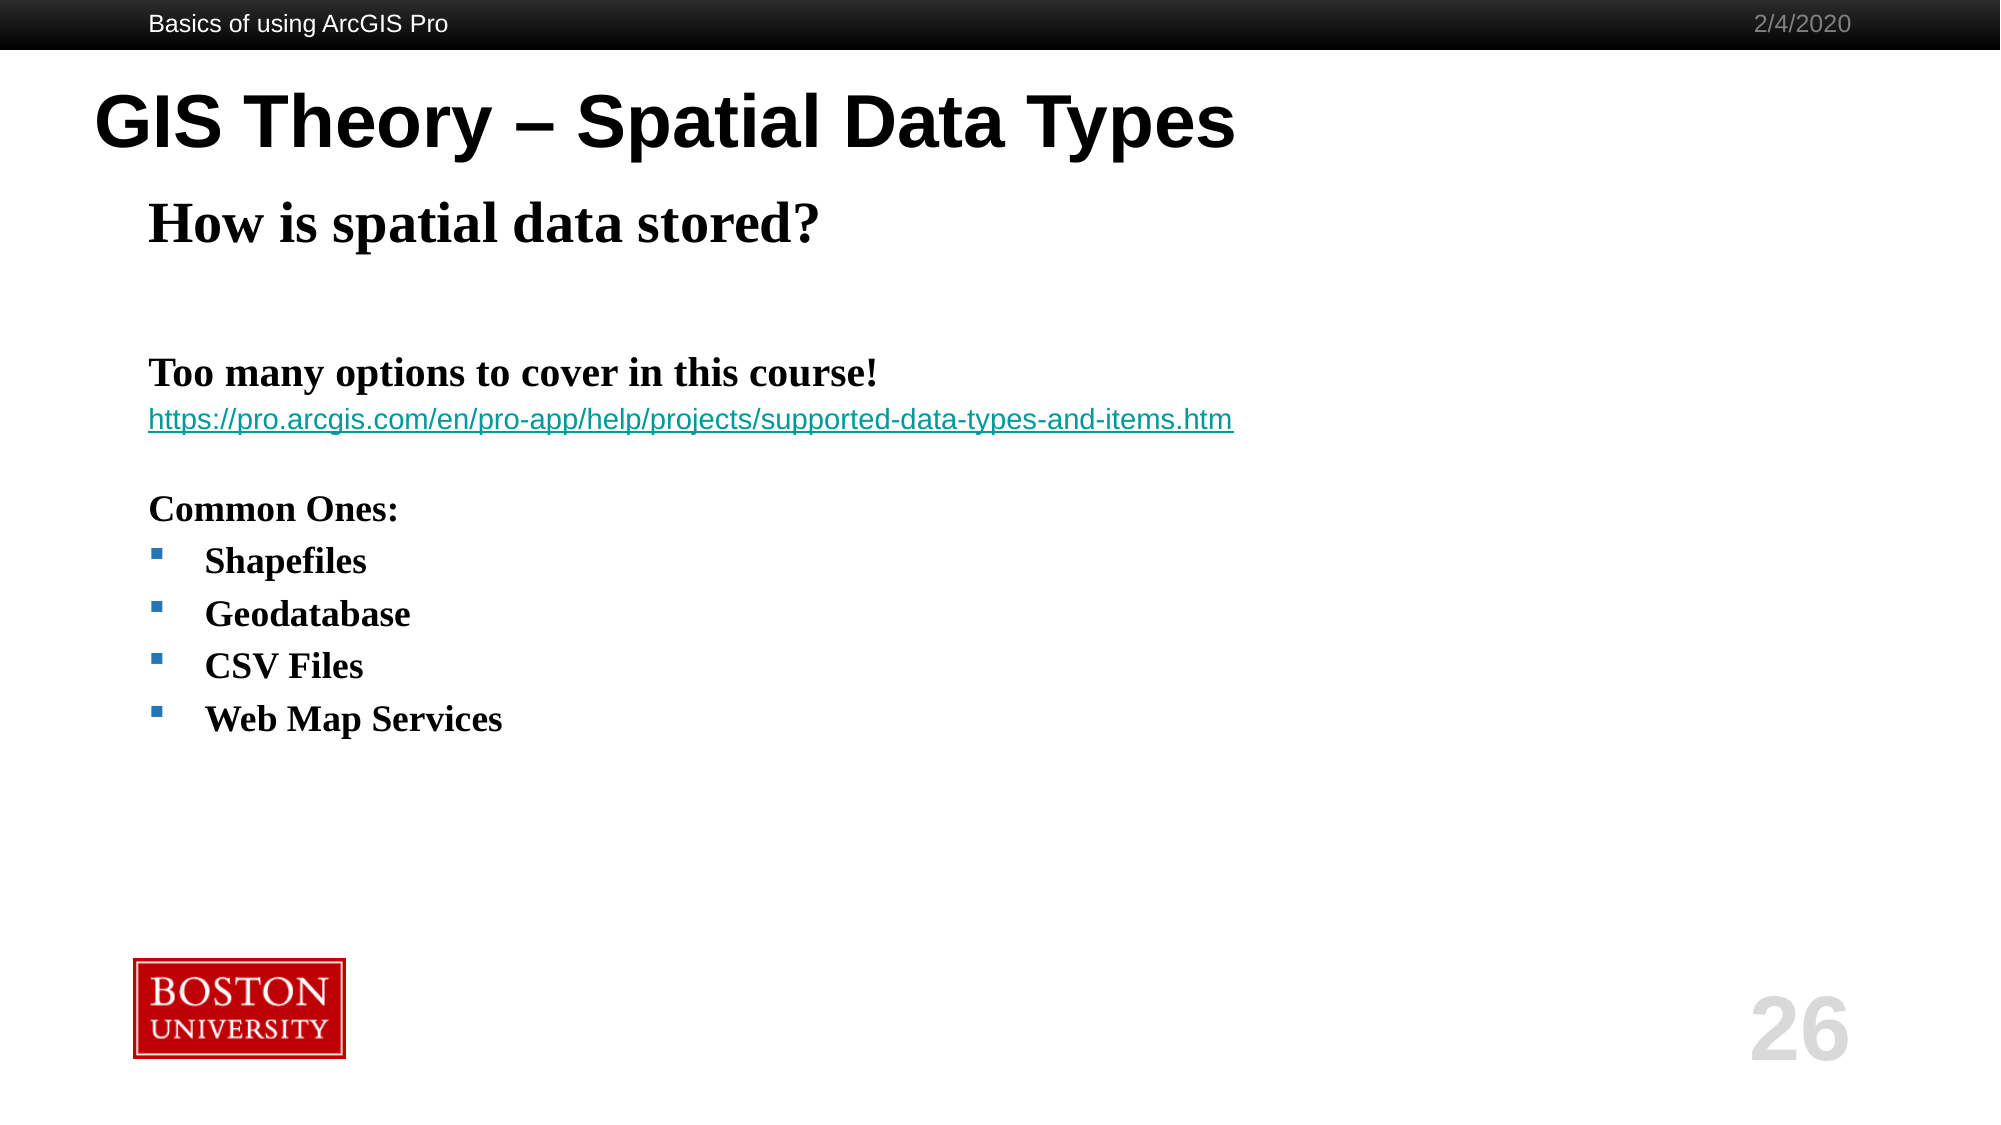

Basics of using ArcGIS Pro
2/4/2020
# GIS Theory – Spatial Data Types
How is spatial data stored?

Too many options to cover in this course!
https://pro.arcgis.com/en/pro-app/help/projects/supported-data-types-and-items.htm

Common Ones:
Shapefiles
Geodatabase
CSV Files
Web Map Services

26